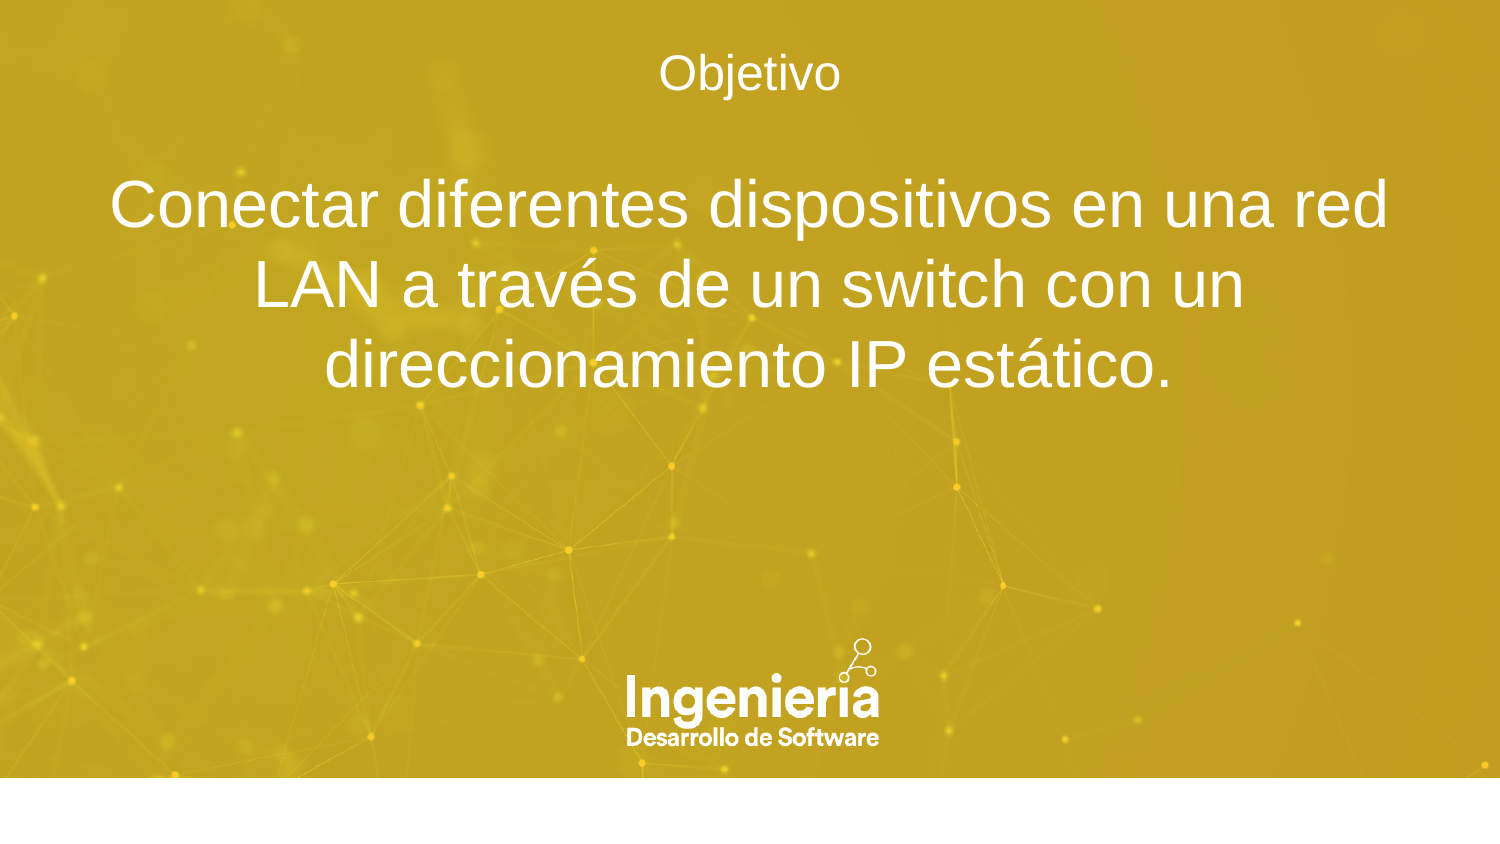

Objetivo

Conectar diferentes dispositivos en una red LAN a través de un switch con un direccionamiento IP estático.